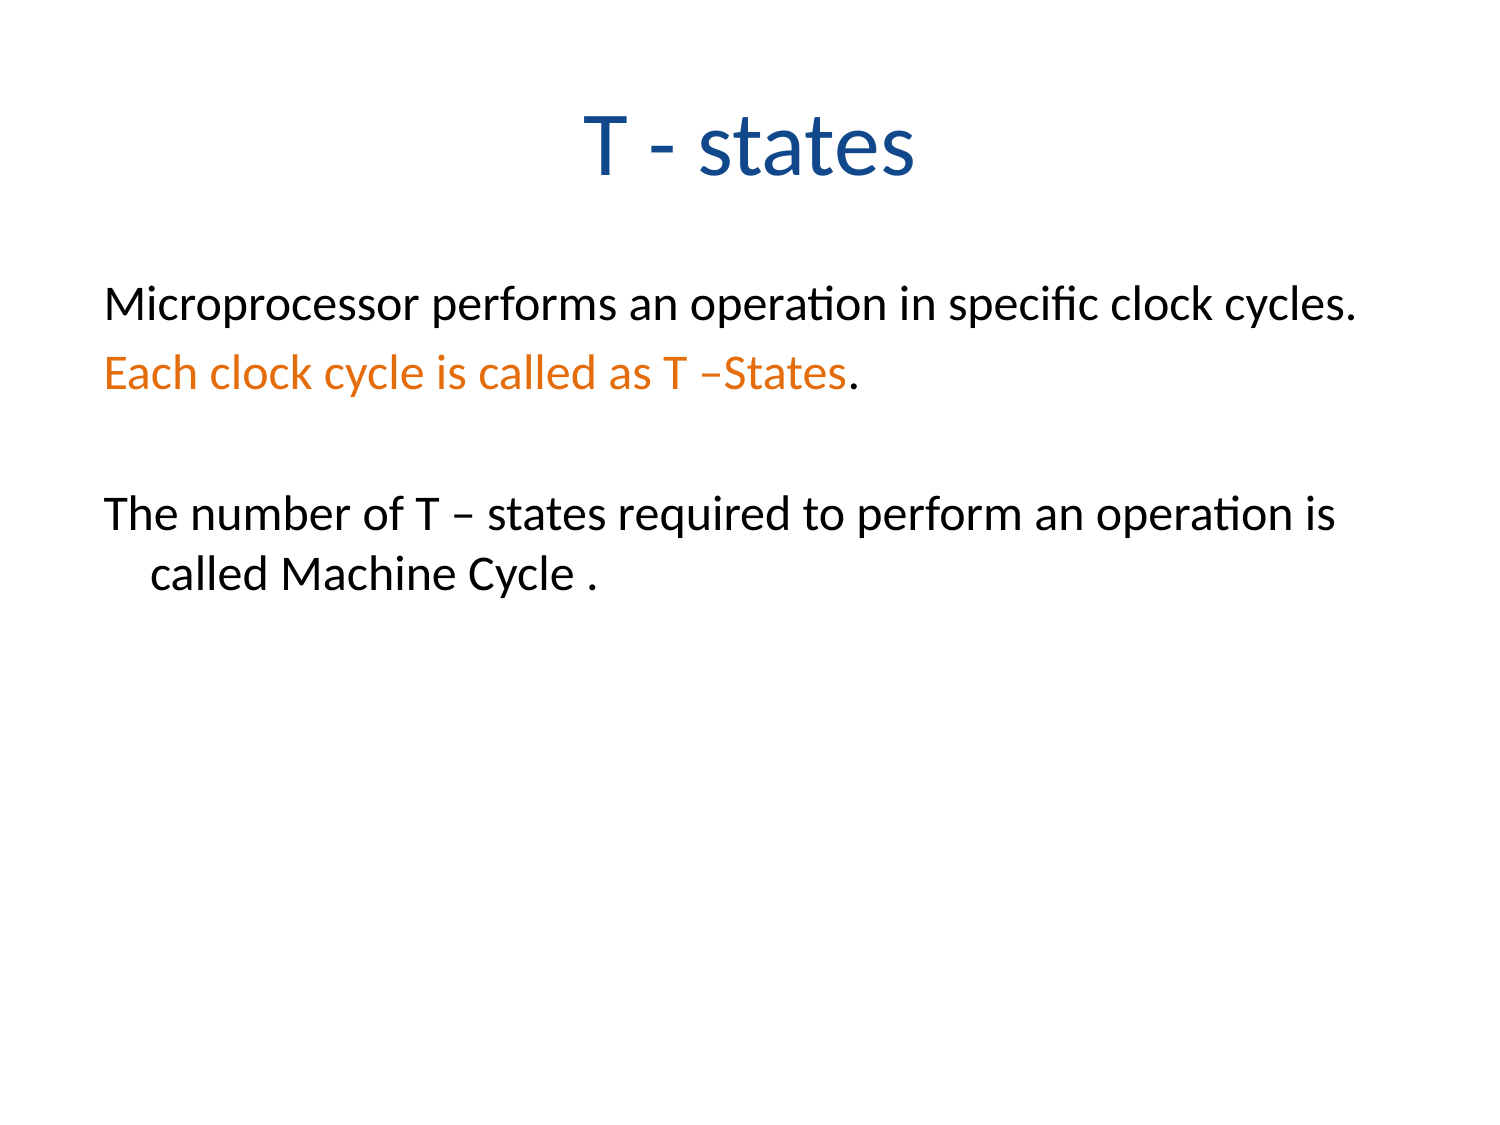

# T - states
Microprocessor performs an operation in specific clock cycles.
Each clock cycle is called as T –States.

The number of T – states required to perform an operation is called Machine Cycle .